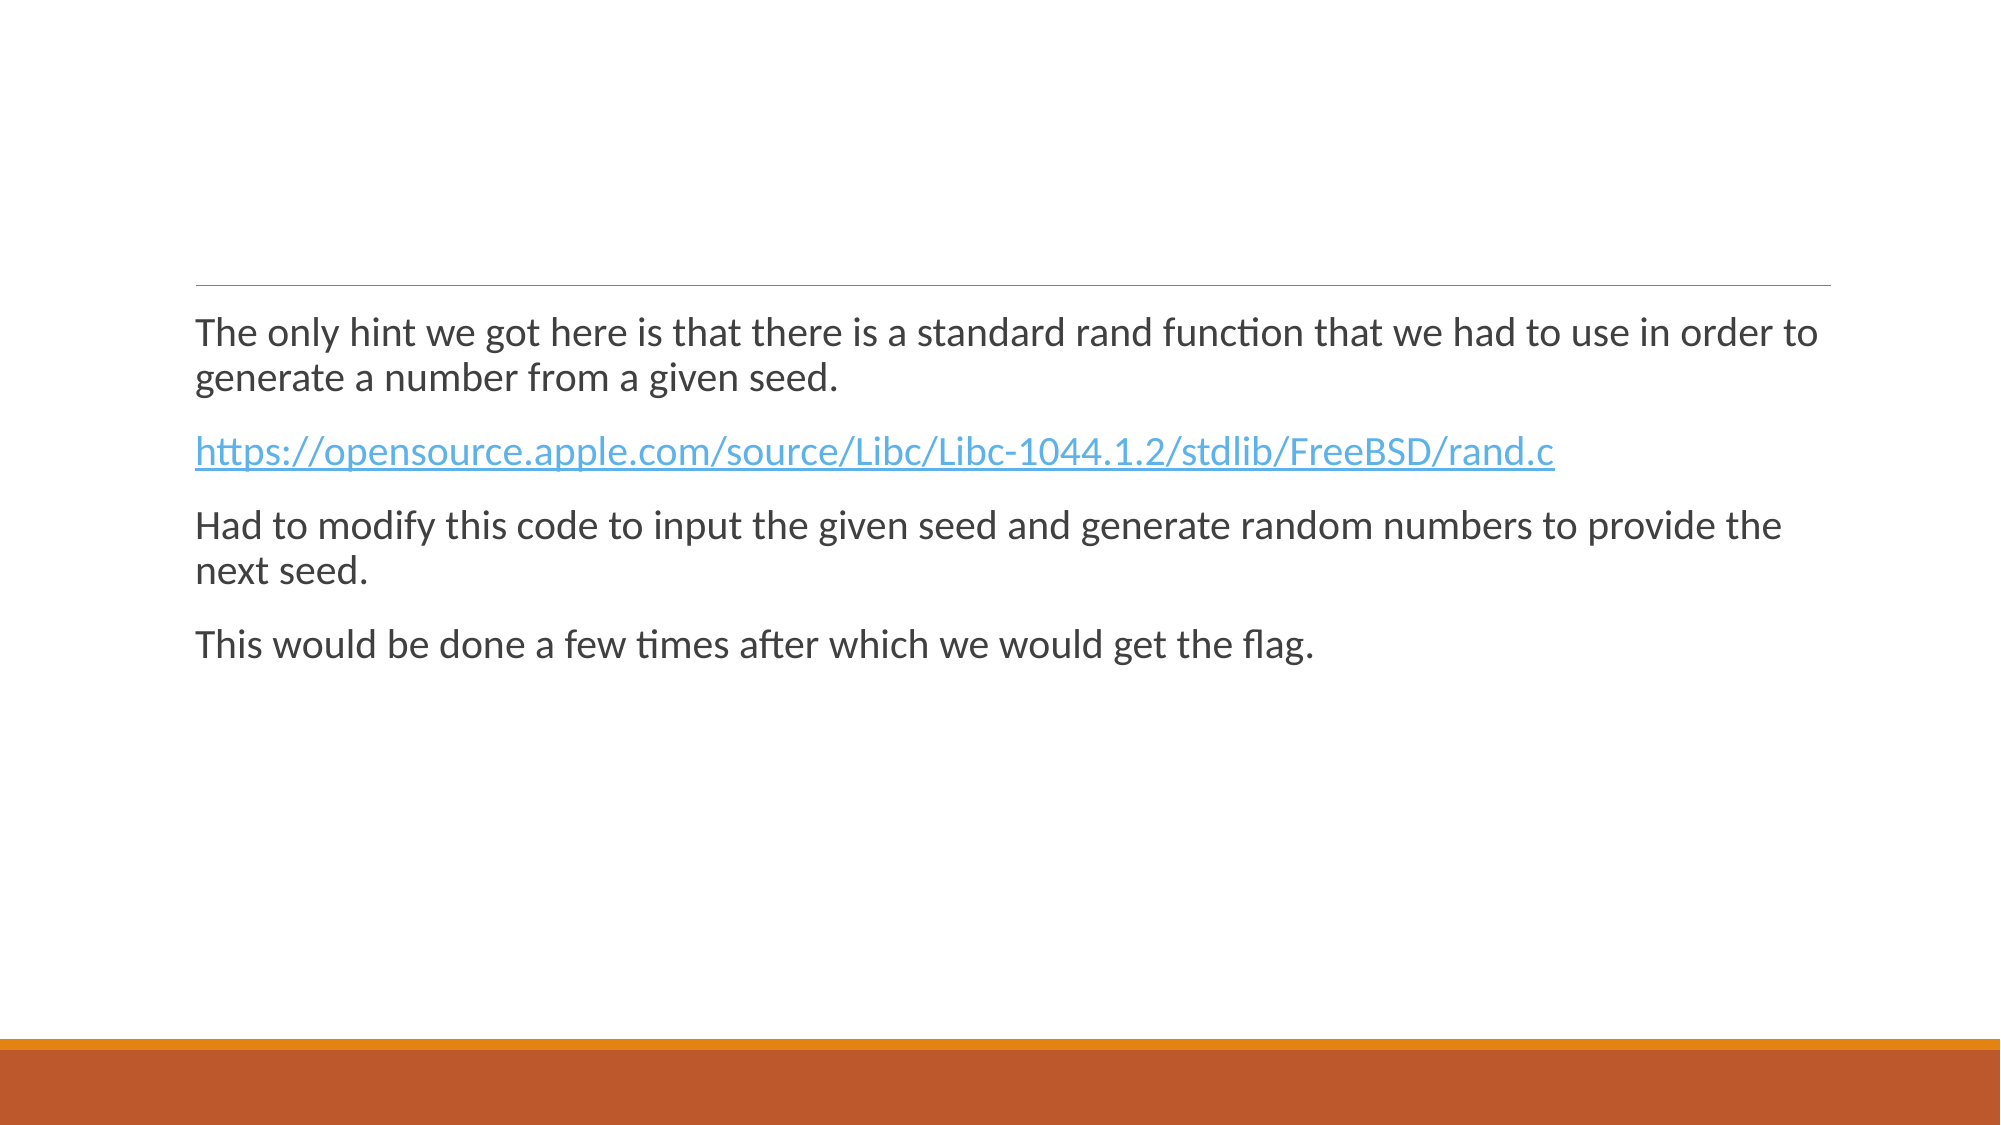

#
The only hint we got here is that there is a standard rand function that we had to use in order to generate a number from a given seed.
https://opensource.apple.com/source/Libc/Libc-1044.1.2/stdlib/FreeBSD/rand.c
Had to modify this code to input the given seed and generate random numbers to provide the next seed.
This would be done a few times after which we would get the flag.